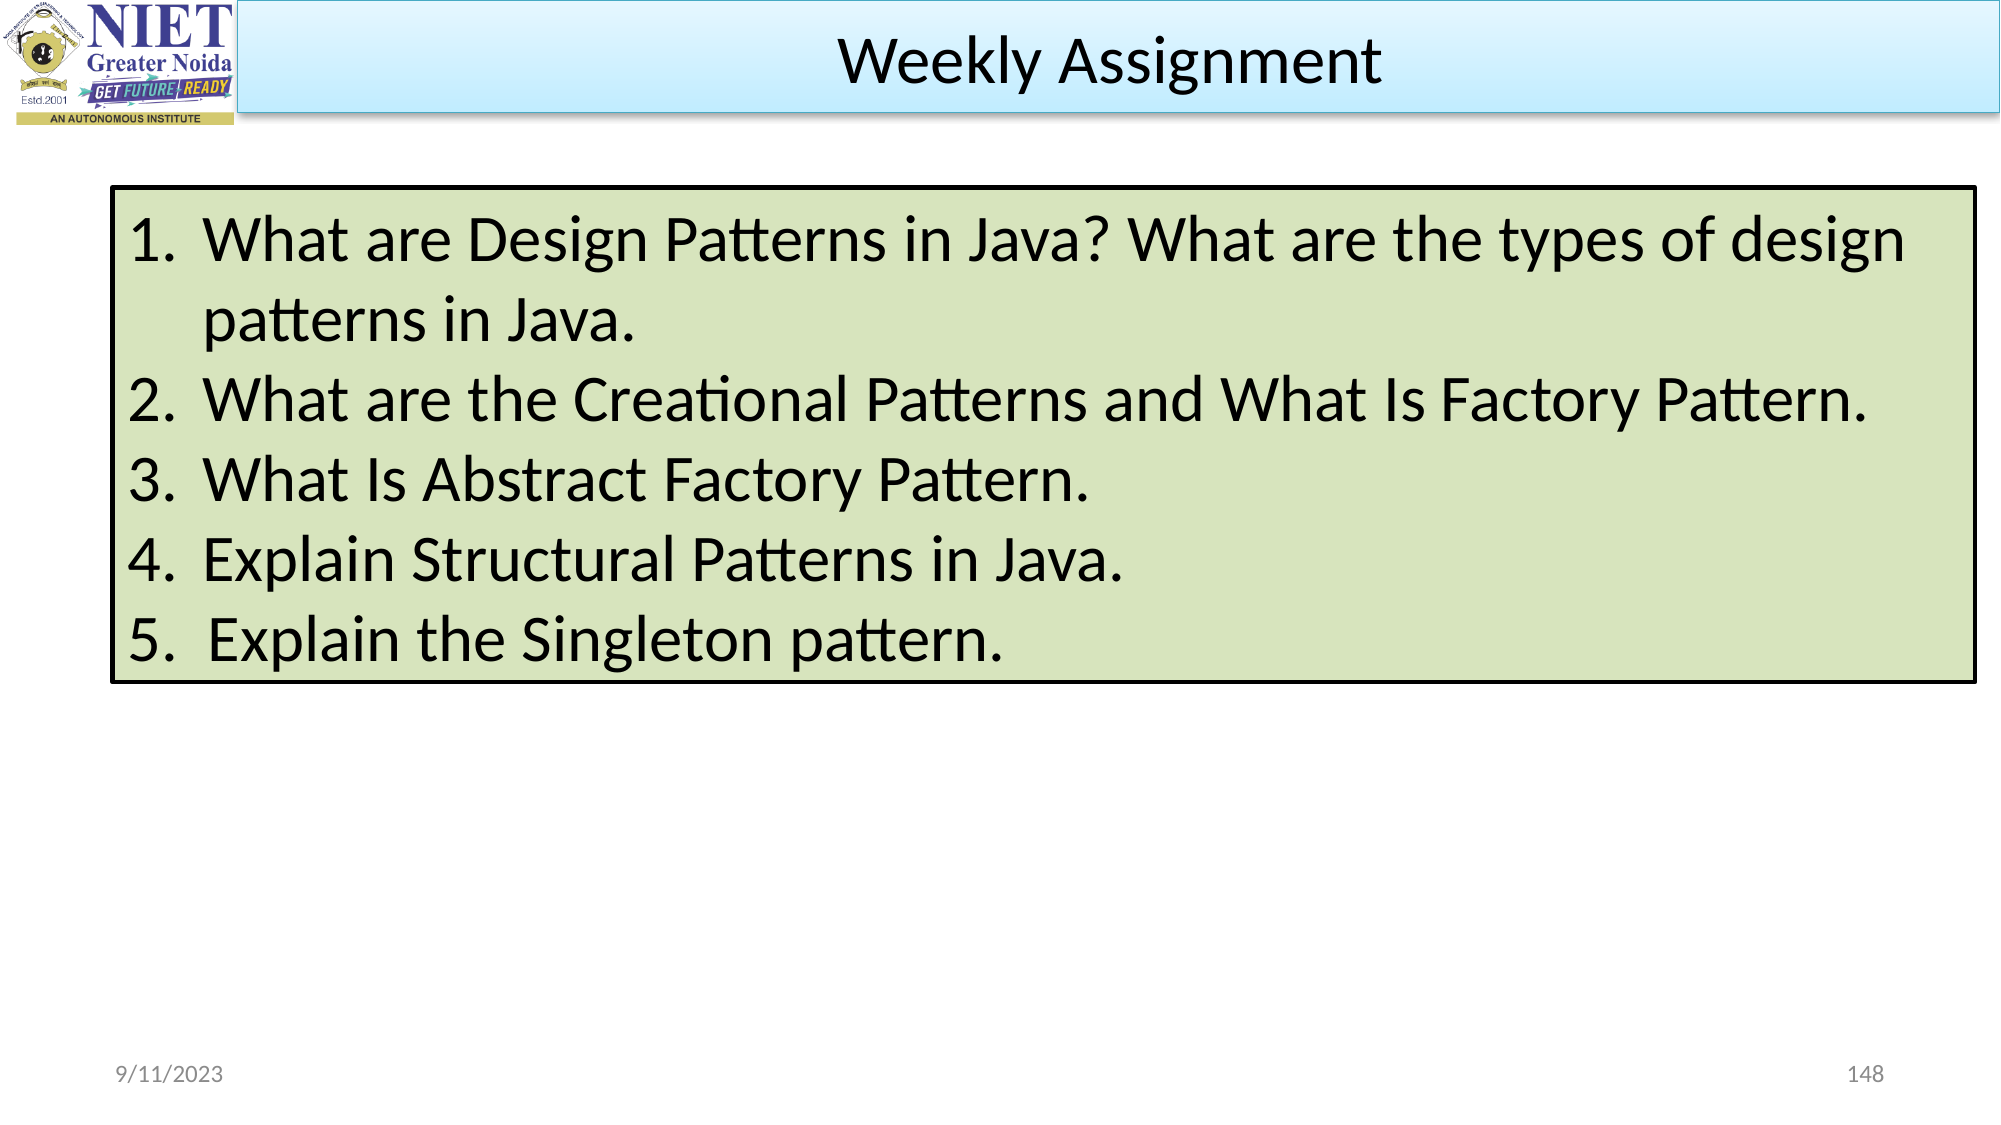

Weekly Assignment
What are Design Patterns in Java? What are the types of design patterns in Java.
What are the Creational Patterns and What Is Factory Pattern.
What Is Abstract Factory Pattern.
Explain Structural Patterns in Java.
5.  Explain the Singleton pattern.

9/11/2023
148